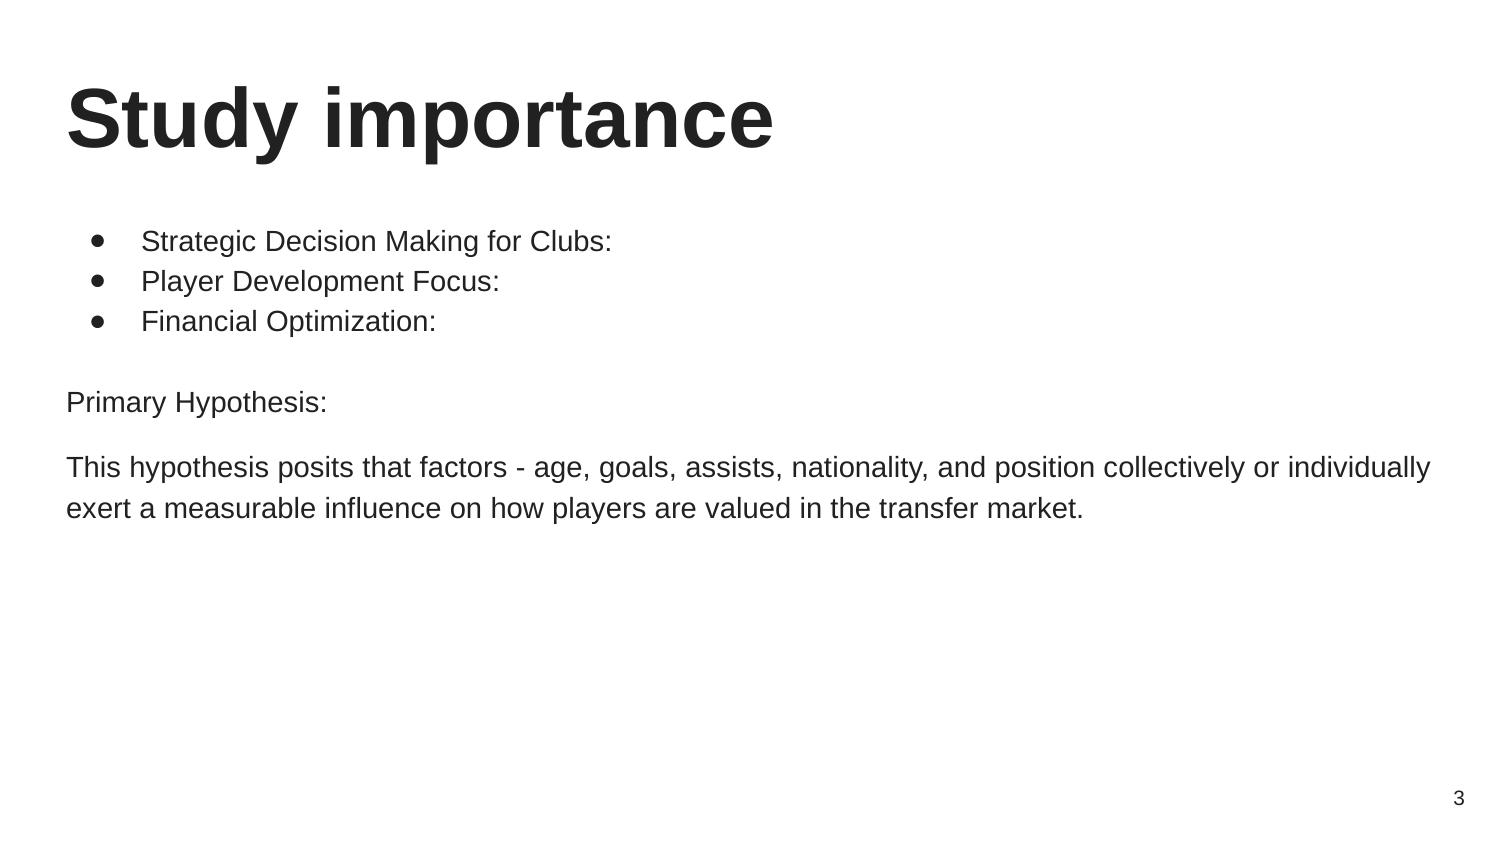

# Study importance
Strategic Decision Making for Clubs:
Player Development Focus:
Financial Optimization:

Primary Hypothesis:
This hypothesis posits that factors - age, goals, assists, nationality, and position collectively or individually exert a measurable influence on how players are valued in the transfer market.
3